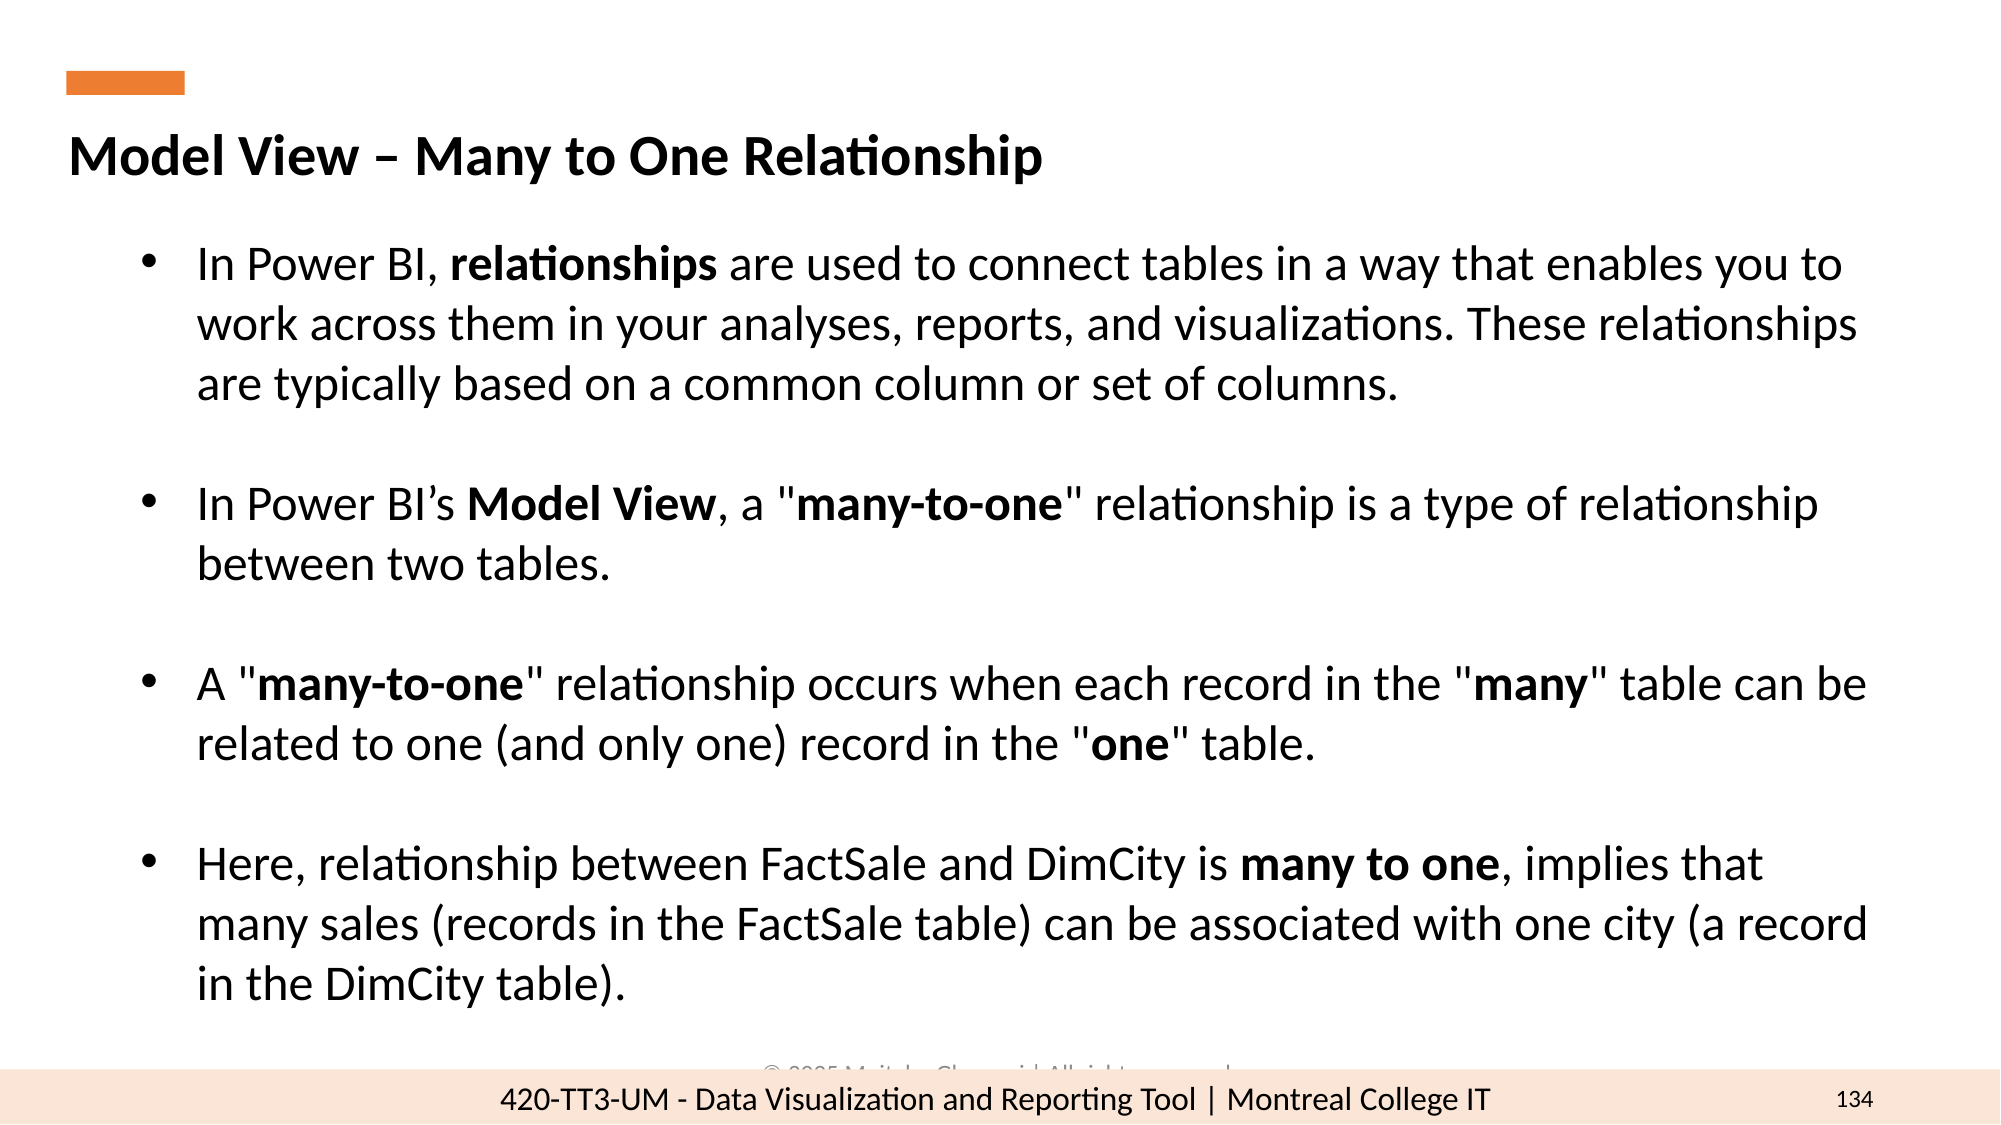

Model View – Many to One Relationship
In Power BI, relationships are used to connect tables in a way that enables you to work across them in your analyses, reports, and visualizations. These relationships are typically based on a common column or set of columns.

In Power BI’s Model View, a "many-to-one" relationship is a type of relationship between two tables.

A "many-to-one" relationship occurs when each record in the "many" table can be related to one (and only one) record in the "one" table.

Here, relationship between FactSale and DimCity is many to one, implies that many sales (records in the FactSale table) can be associated with one city (a record in the DimCity table).
© 2025 Mojtaba Ghasemi | All rights reserved.
134
420-TT3-UM - Data Visualization and Reporting Tool | Montreal College IT